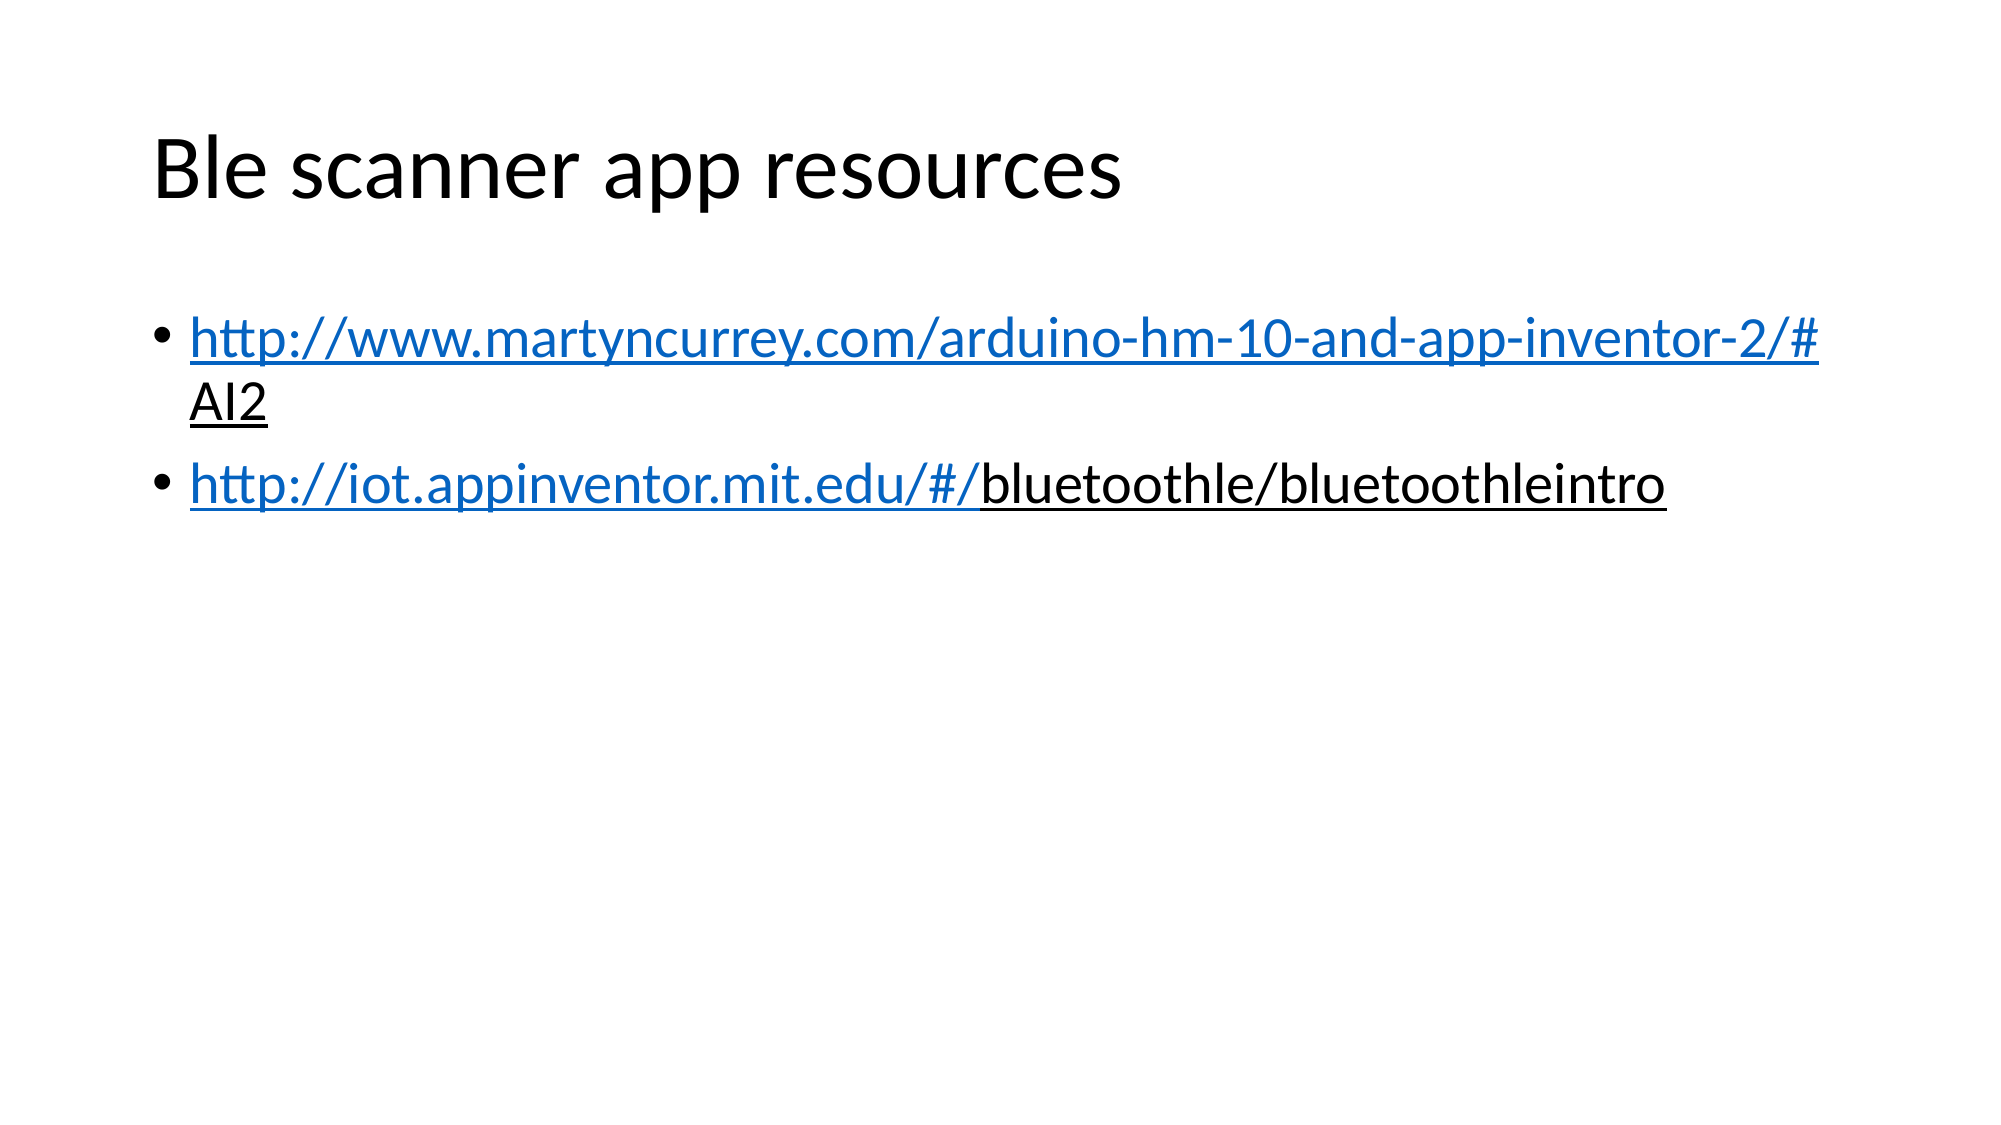

# Ble scanner app resources
http://www.martyncurrey.com/arduino-hm-10-and-app-inventor-2/#AI2
http://iot.appinventor.mit.edu/#/bluetoothle/bluetoothleintro